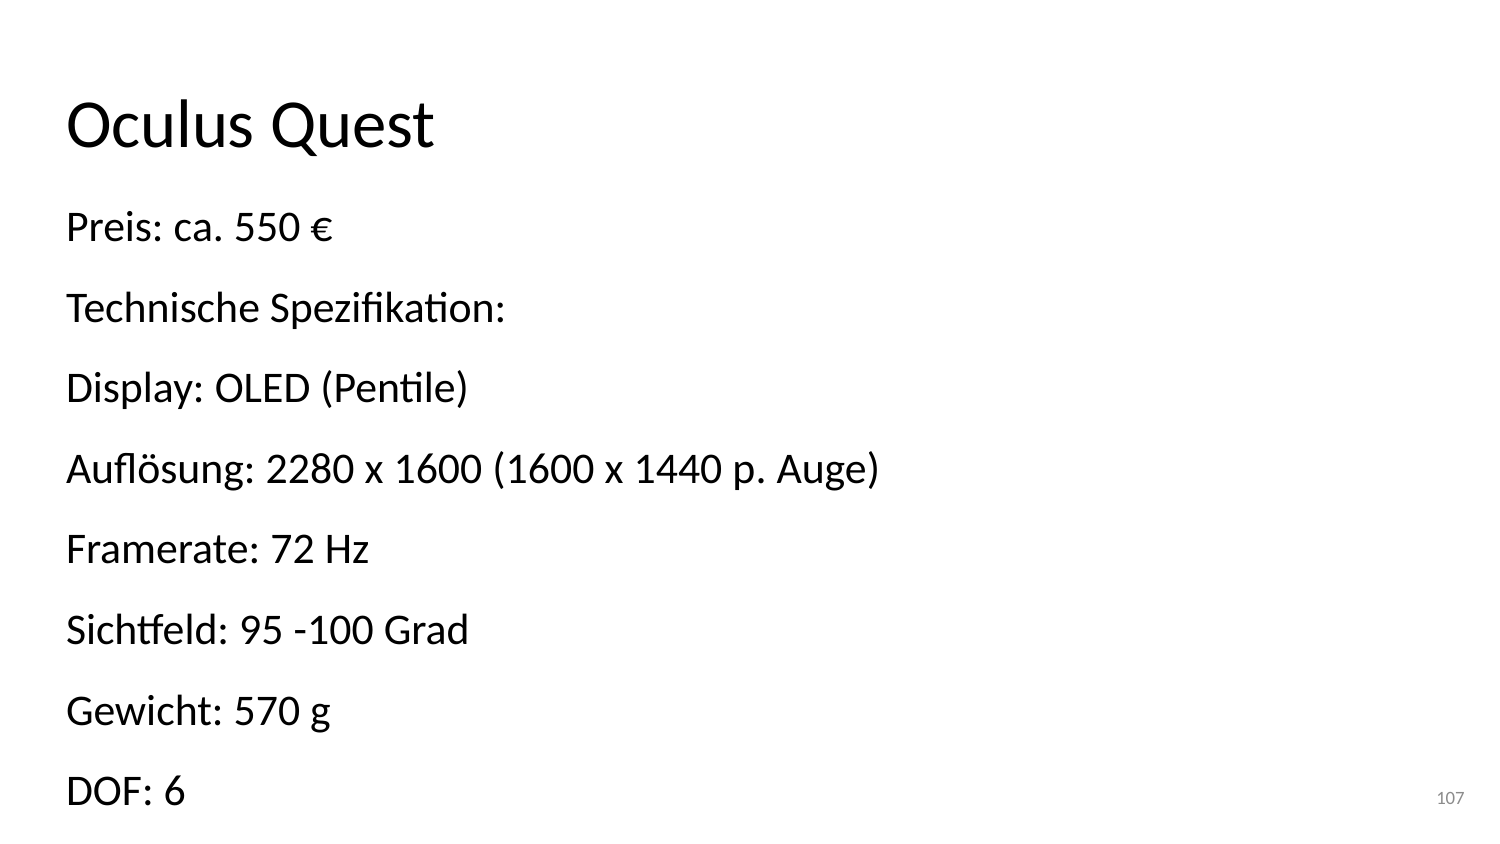

# Oculus Quest
Preis: ca. 550 €
Technische Spezifikation:
Display: OLED (Pentile)
Auflösung: 2280 x 1600 (1600 x 1440 p. Auge)
Framerate: 72 Hz
Sichtfeld: 95 -100 Grad
Gewicht: 570 g
DOF: 6

107